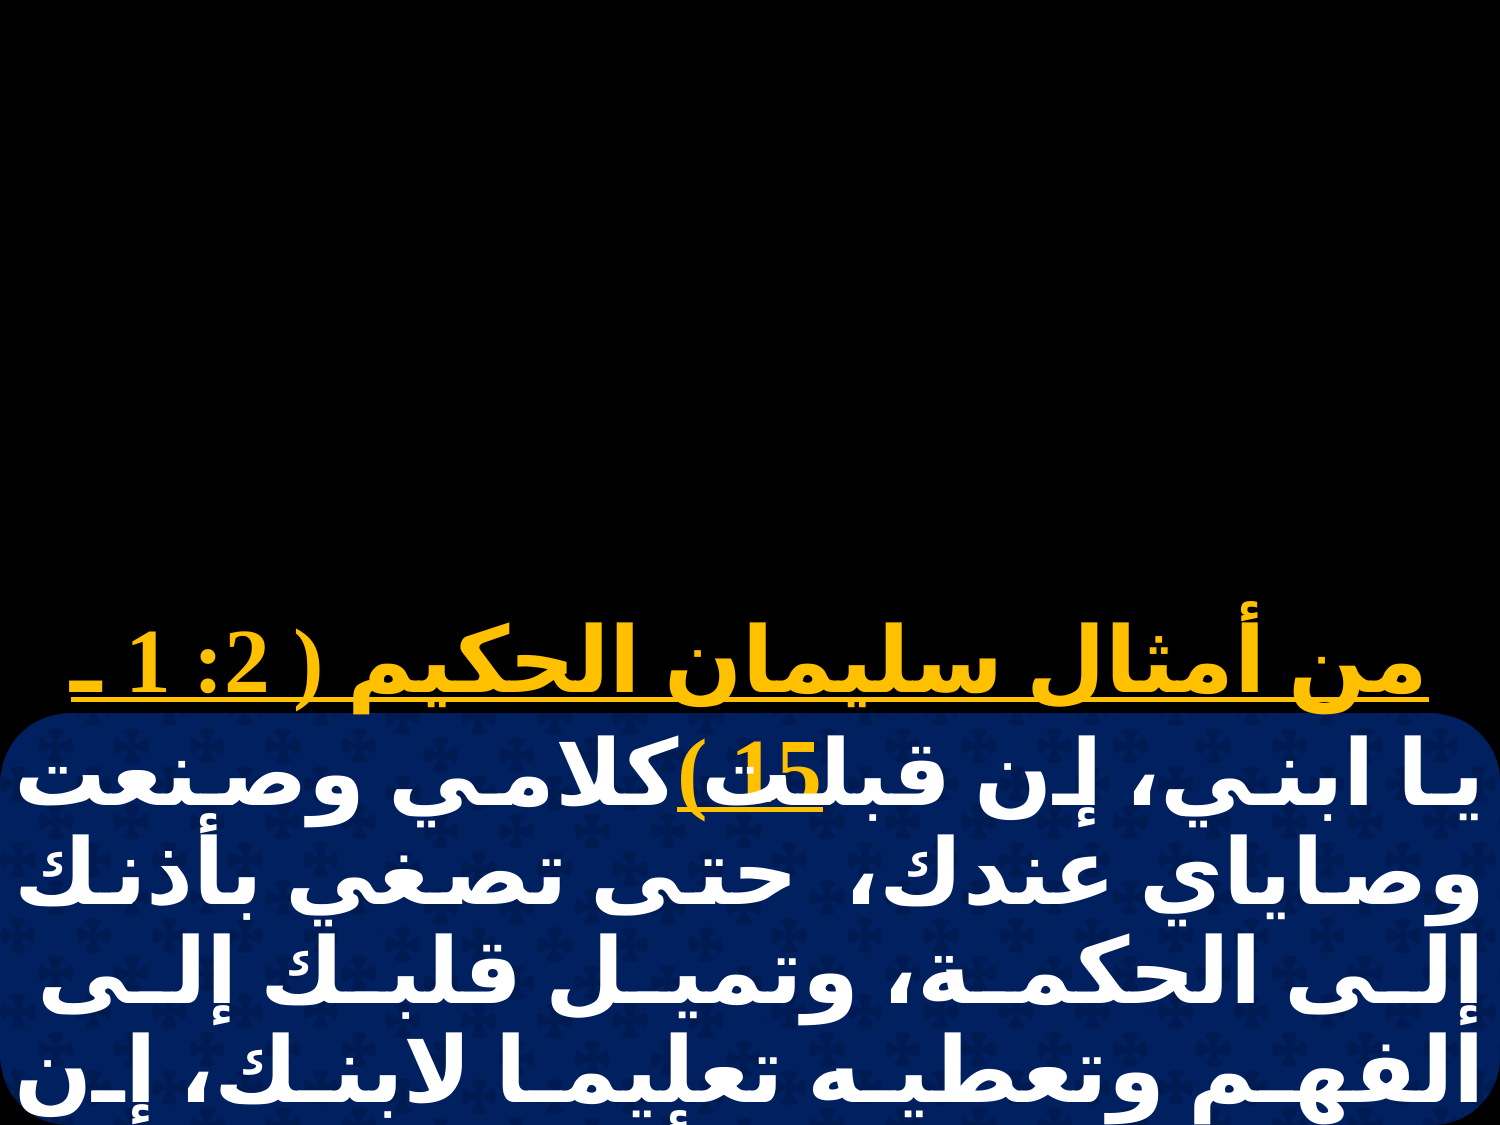

# نبوات 3 الثلاثاء
من أمثال سليمان الحكيم ( 2: 1 ـ 15 )
يا ابني، إن قبلت كلامي وصنعت وصاياي عندك،  حتى تصغي بأذنك إلى الحكمة، وتميل قلبك إلى  الفهم وتعطيه تعليما لابنك، إن دعوت الفطنة  وأطلقت إلى الفهم صوتك، إن التمسته كالفضة،